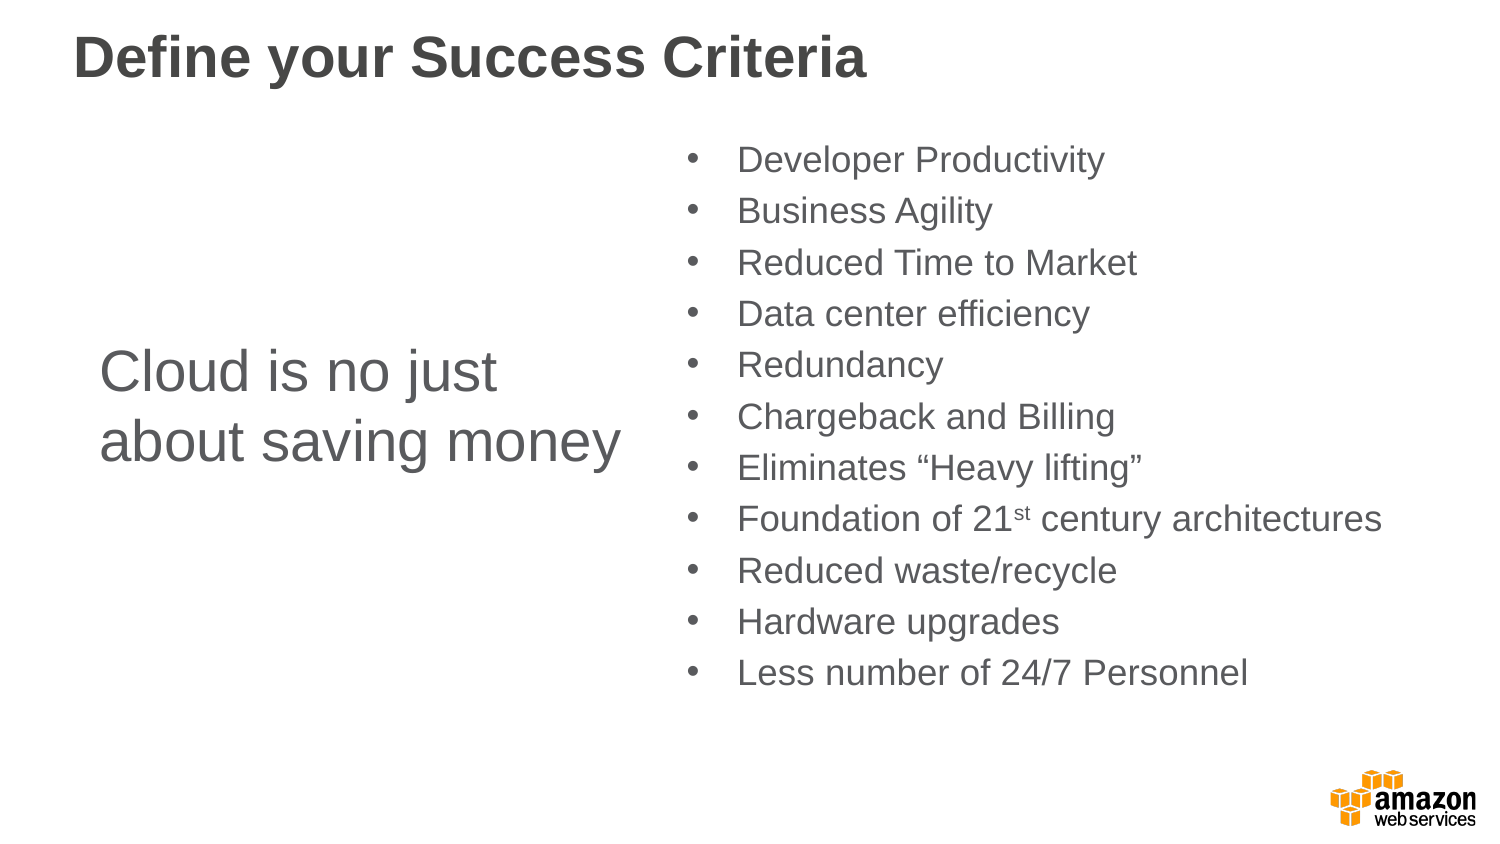

# Define your Success Criteria
Developer Productivity
Business Agility
Reduced Time to Market
Data center efficiency
Redundancy
Chargeback and Billing
Eliminates “Heavy lifting”
Foundation of 21st century architectures
Reduced waste/recycle
Hardware upgrades
Less number of 24/7 Personnel
Cloud is no just about saving money